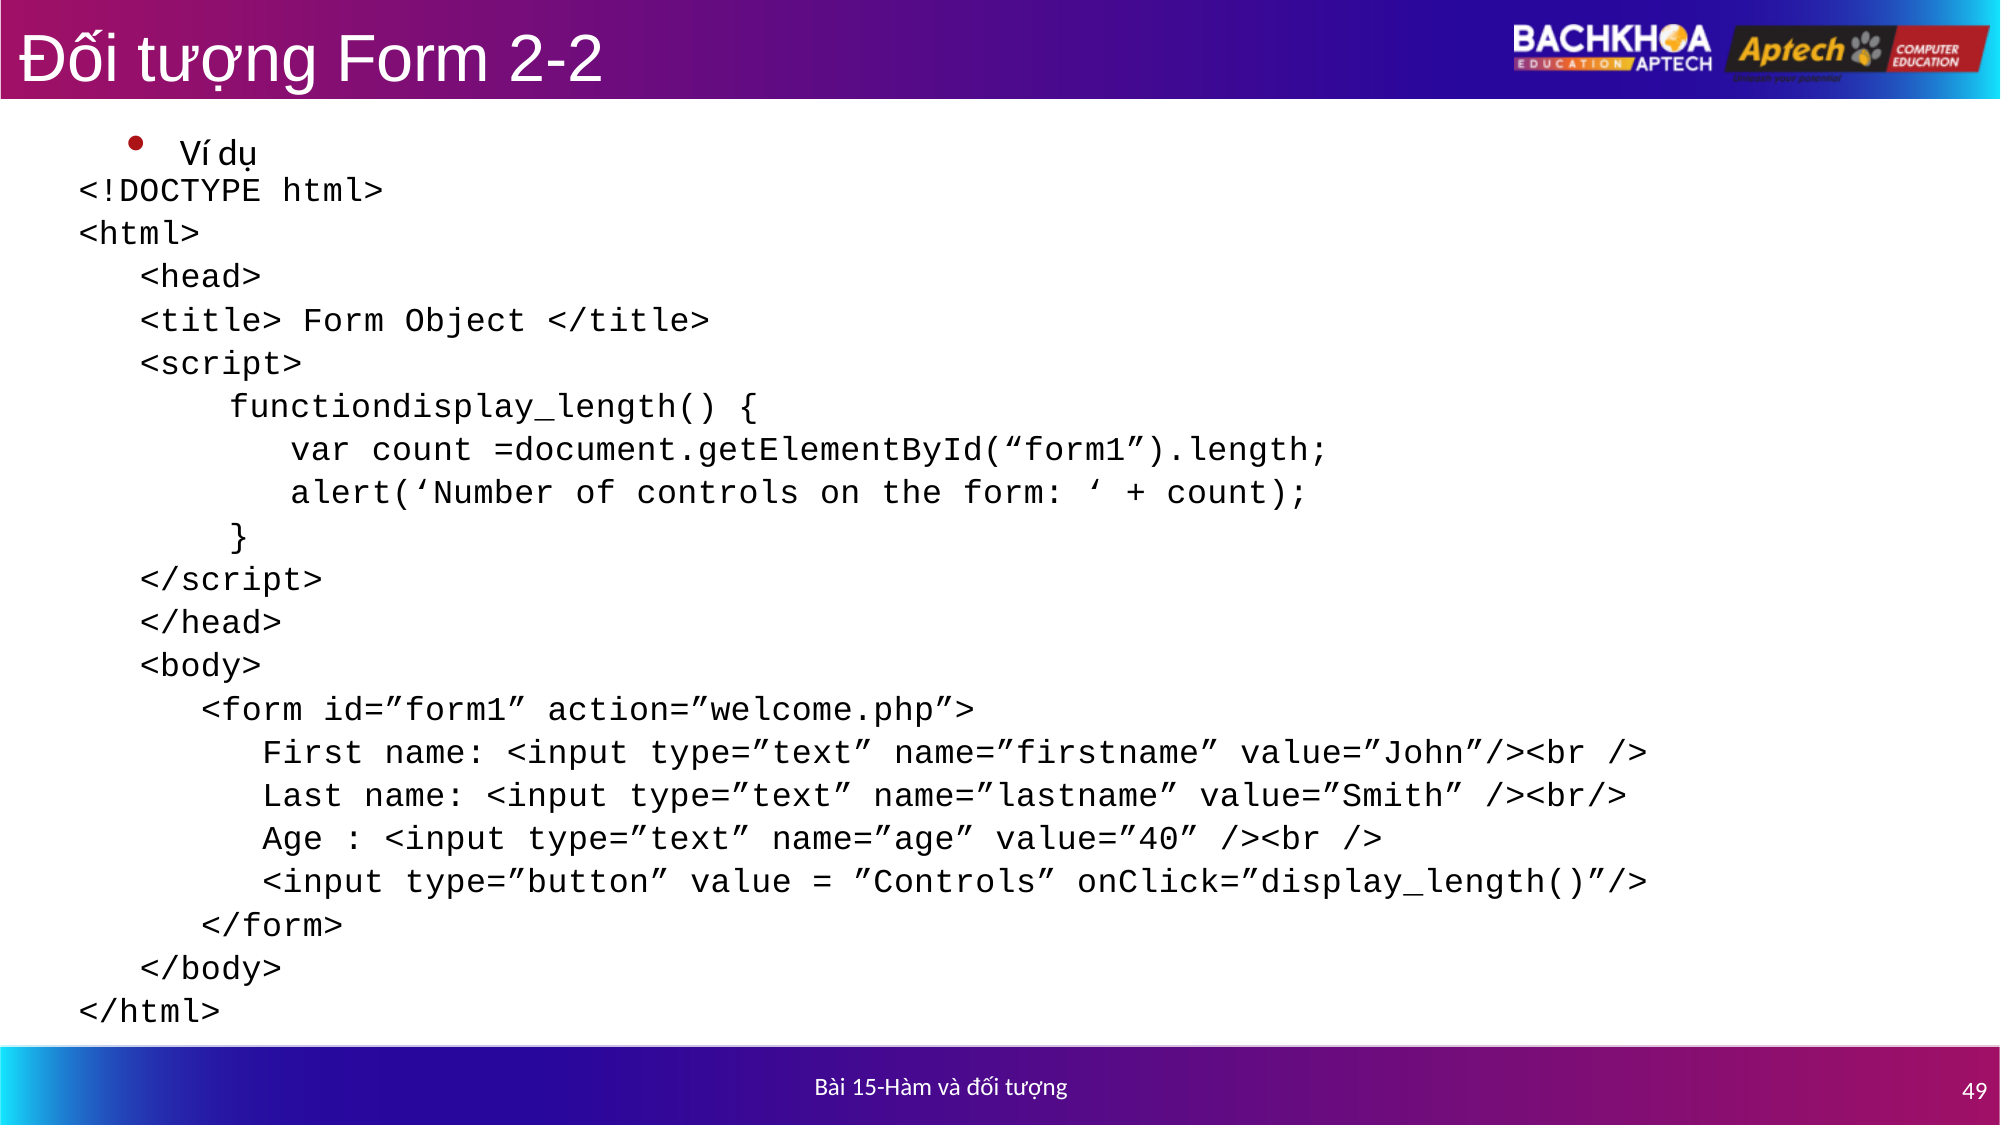

# Đối tượng Form 2-2
Ví dụ
<!DOCTYPE html>
<html>
   <head>
   <title> Form Object </title>
   <script>
   functiondisplay_length() {
      var count =document.getElementById(“form1”).length;
      alert(‘Number of controls on the form: ‘ + count);
   }
   </script>
   </head>
   <body>
      <form id=”form1” action=”welcome.php”>
         First name: <input type=”text” name=”firstname” value=”John”/><br />
         Last name: <input type=”text” name=”lastname” value=”Smith” /><br/>
         Age : <input type=”text” name=”age” value=”40” /><br />
         <input type=”button” value = ”Controls” onClick=”display_length()”/>
      </form>
   </body>
</html>
Bài 15-Hàm và đối tượng
49